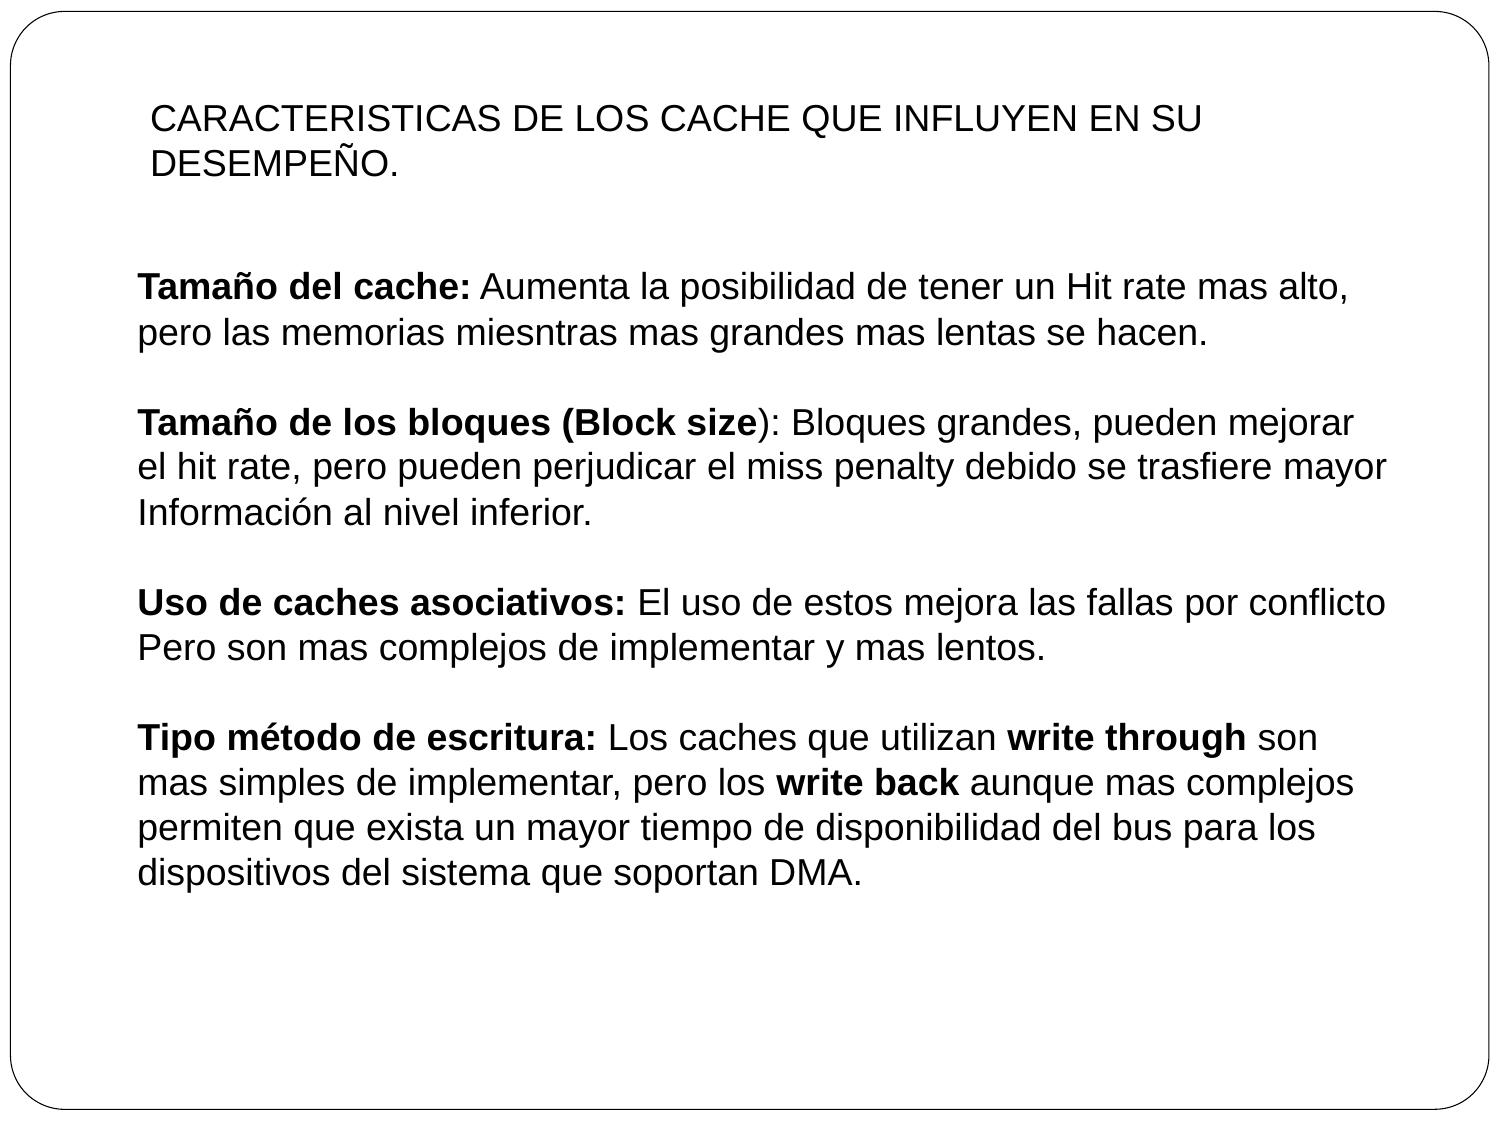

# CARACTERISTICAS DE LOS CACHE QUE INFLUYEN EN SU DESEMPEÑO.
Tamaño del cache: Aumenta la posibilidad de tener un Hit rate mas alto,
pero las memorias miesntras mas grandes mas lentas se hacen.

Tamaño de los bloques (Block size): Bloques grandes, pueden mejorar
el hit rate, pero pueden perjudicar el miss penalty debido se trasfiere mayor
Información al nivel inferior.

Uso de caches asociativos: El uso de estos mejora las fallas por conflicto
Pero son mas complejos de implementar y mas lentos.

Tipo método de escritura: Los caches que utilizan write through son
mas simples de implementar, pero los write back aunque mas complejos
permiten que exista un mayor tiempo de disponibilidad del bus para los
dispositivos del sistema que soportan DMA.